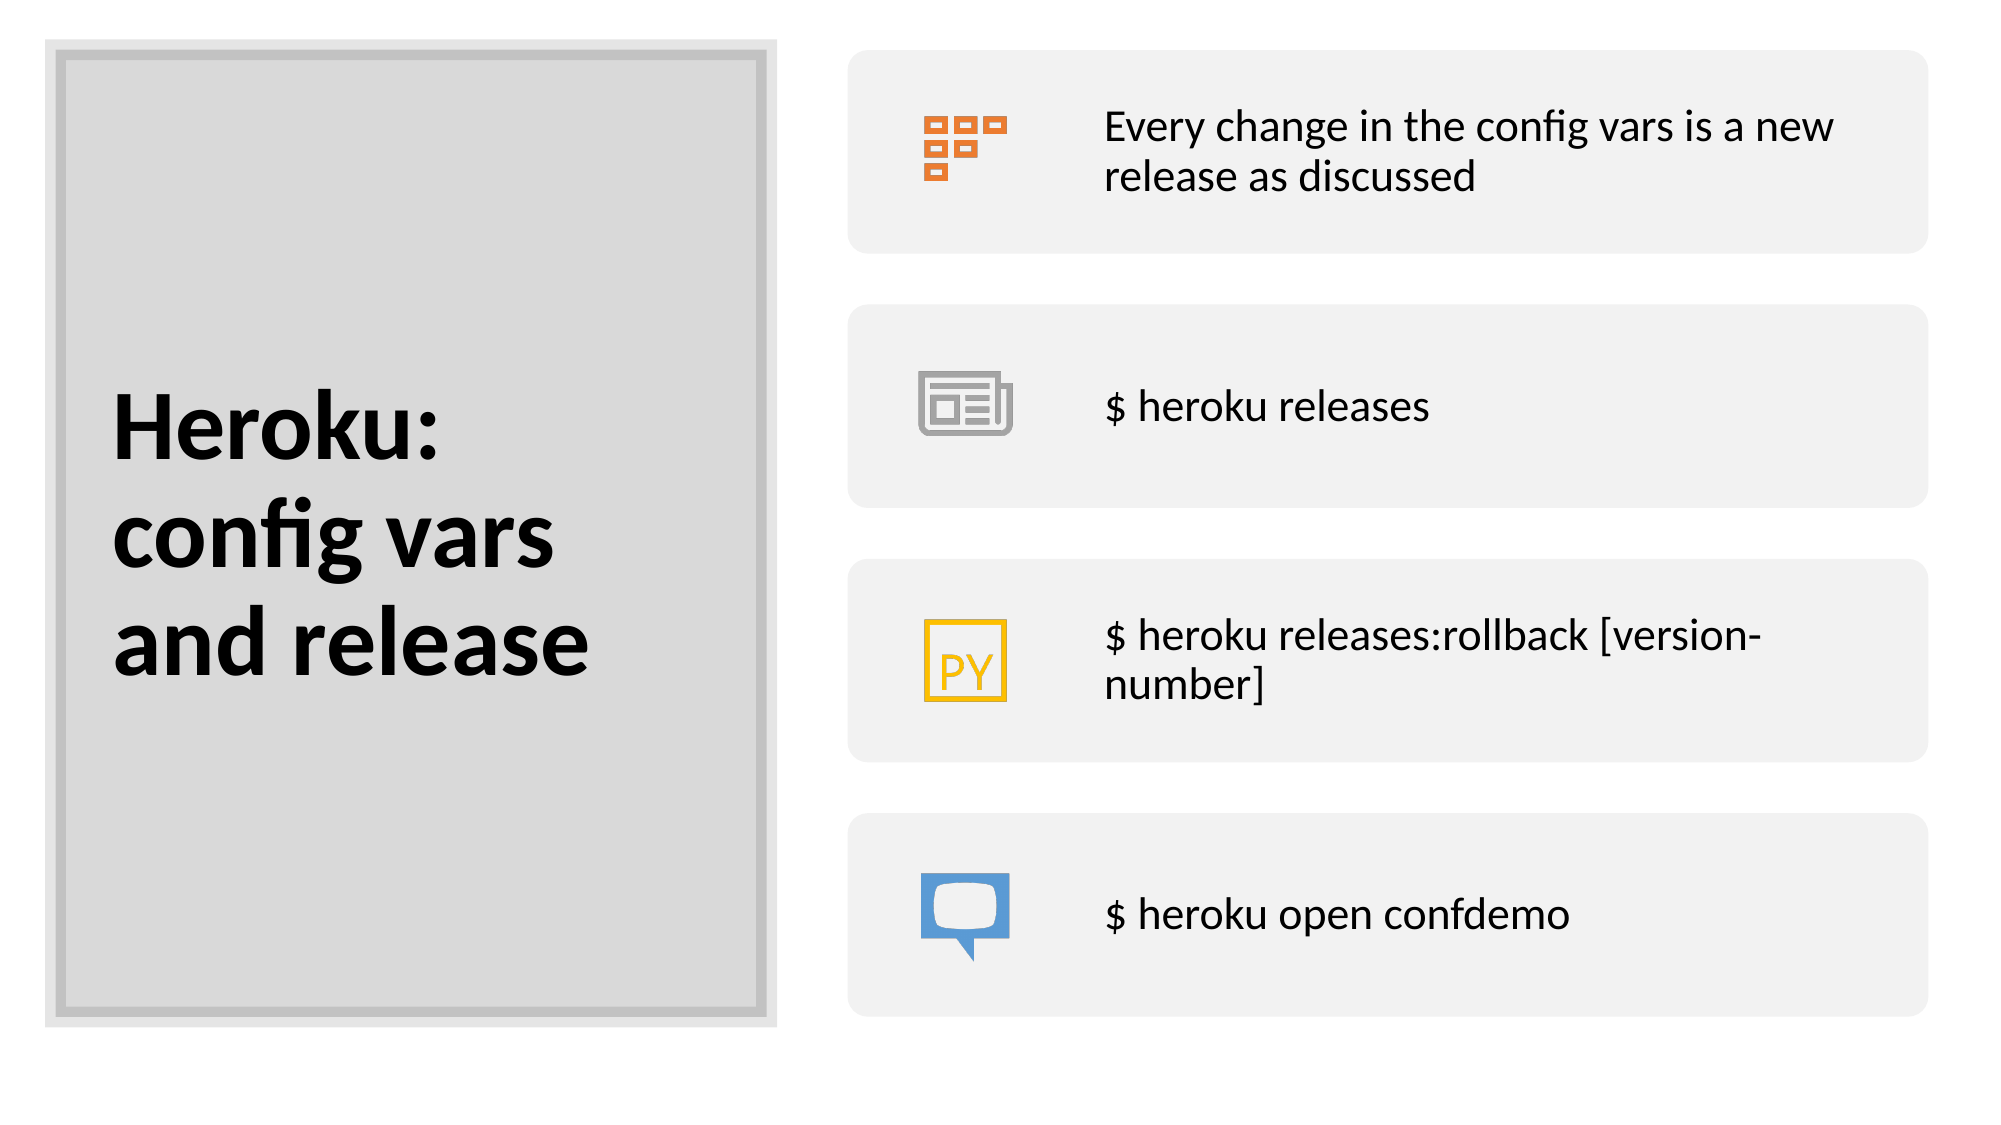

Every change in the config vars is a new release as discussed
$ heroku releases
$ heroku releases:rollback [version-number]
$ heroku open confdemo
# Heroku: config vars and release